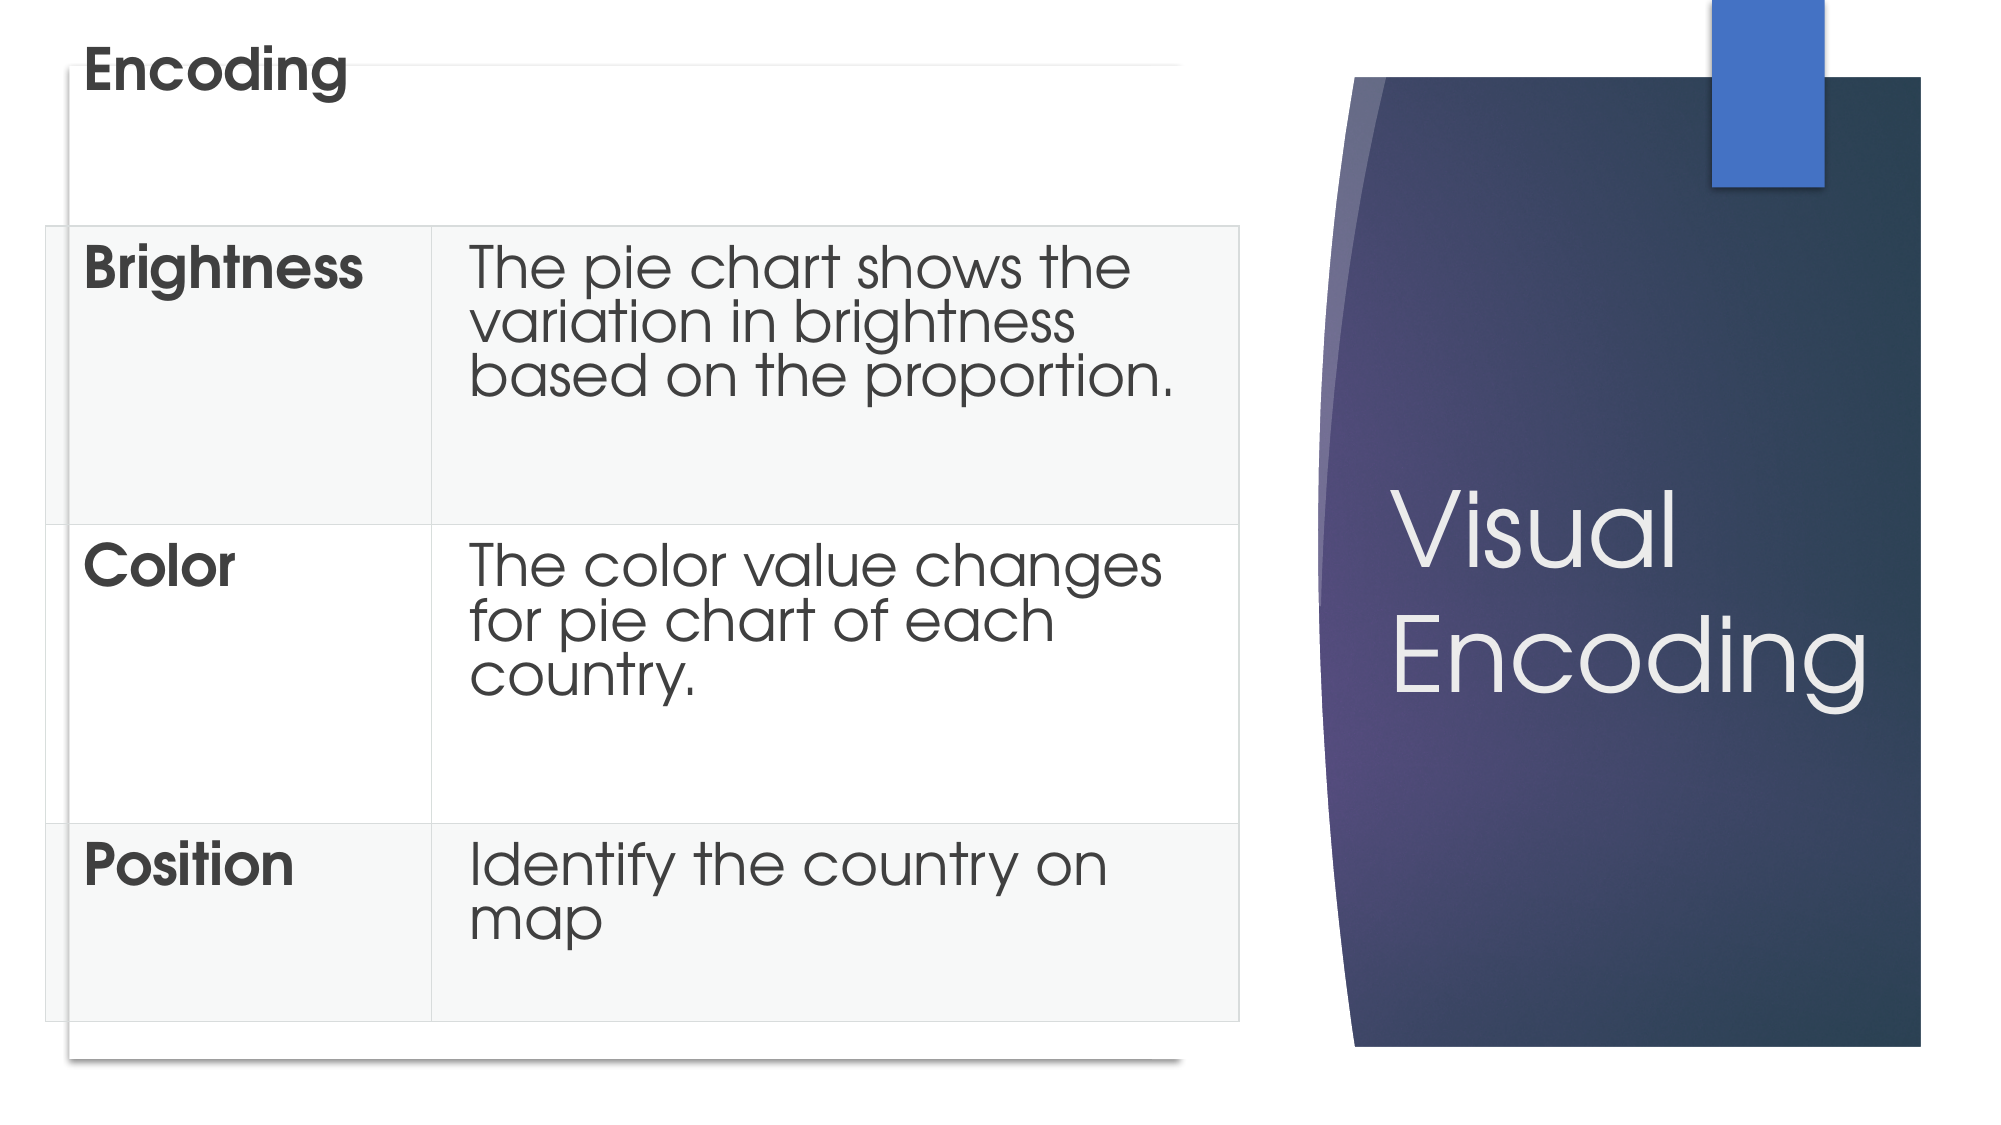

| Encoding |  |
| --- | --- |
| Brightness | The pie chart shows the variation in brightness based on the proportion. |
| Color | The color value changes for pie chart of each country. |
| Position | Identify the country on map |

# Visual Encoding